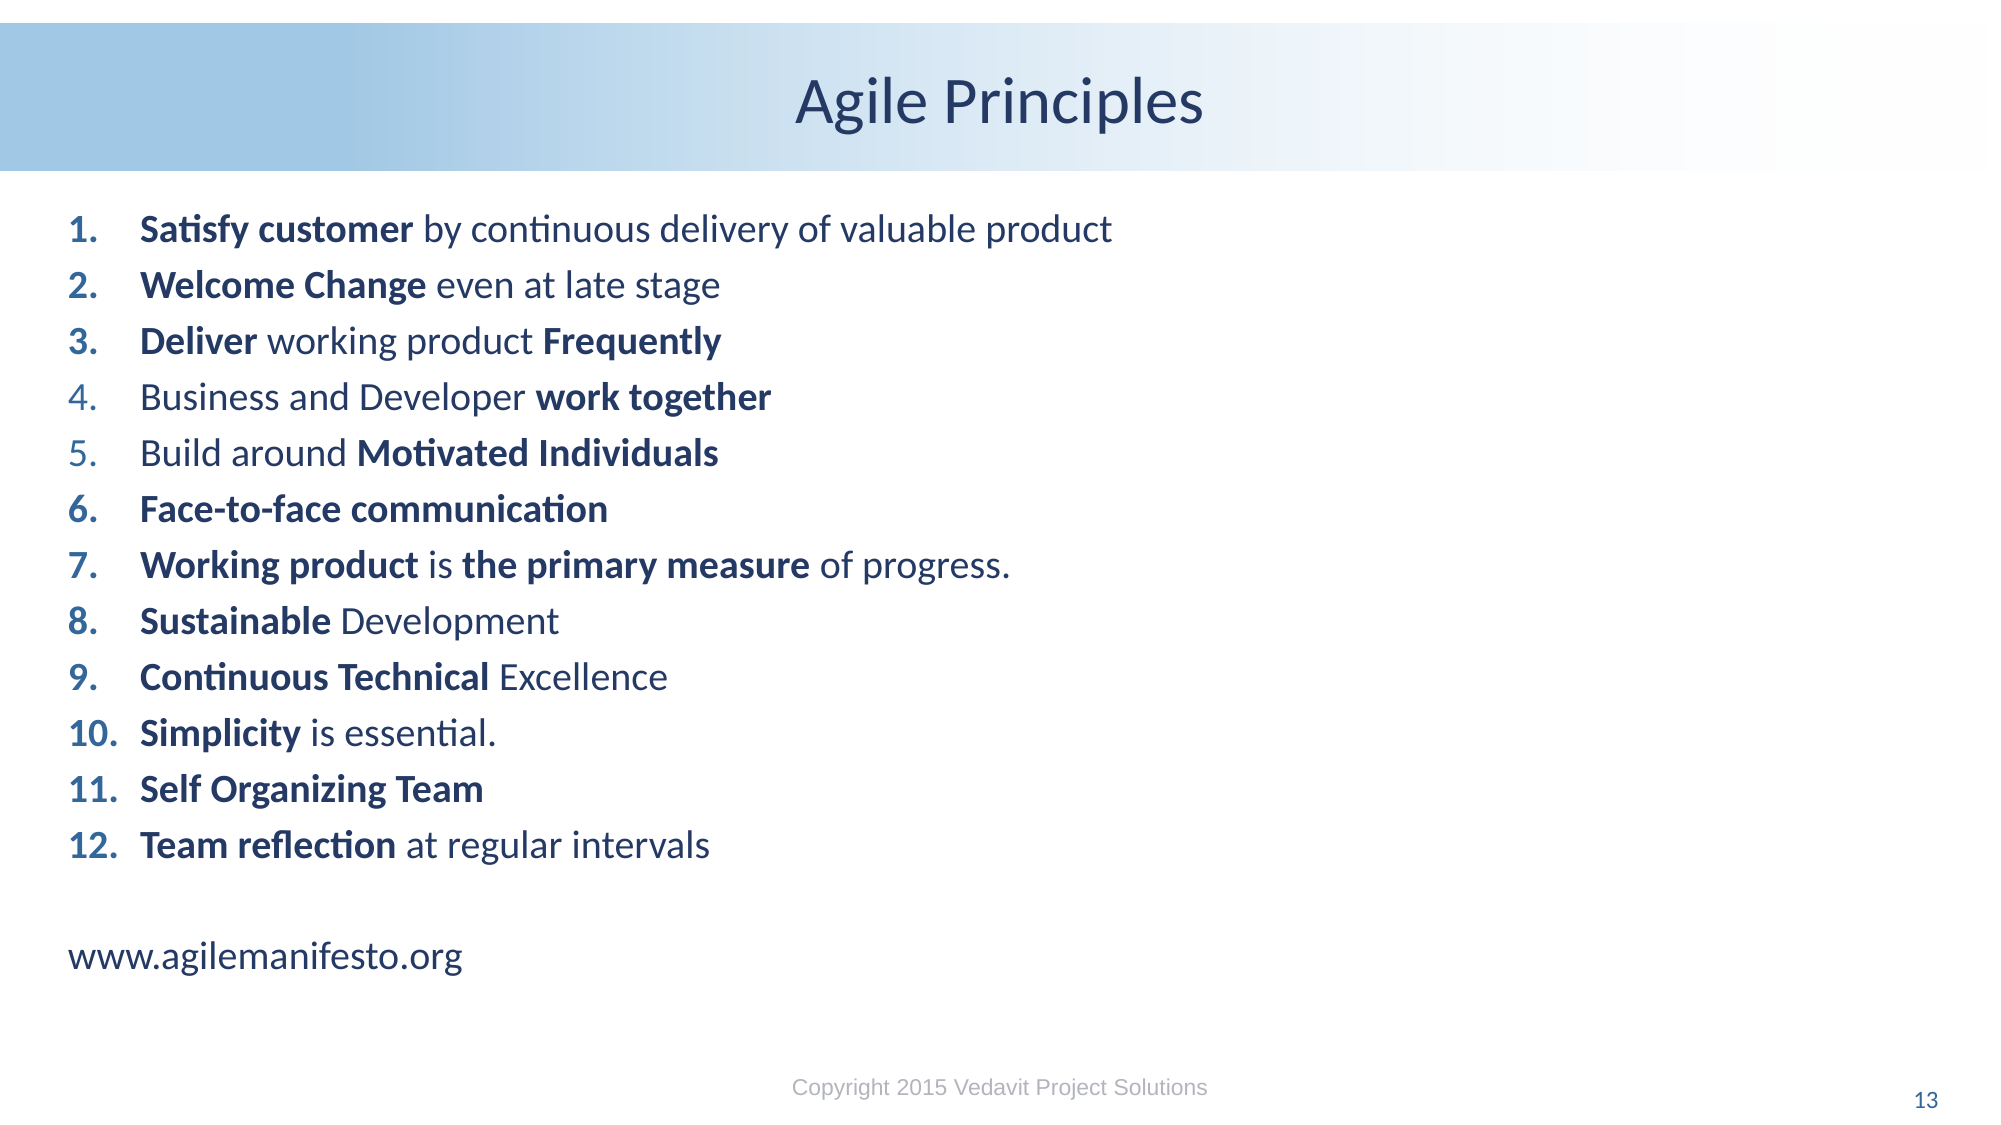

# Agile Principles
Satisfy customer by continuous delivery of valuable product
Welcome Change even at late stage
Deliver working product Frequently
Business and Developer work together
Build around Motivated Individuals
Face-to-face communication
Working product is the primary measure of progress.
Sustainable Development
Continuous Technical Excellence
Simplicity is essential.
Self Organizing Team
Team reflection at regular intervals

www.agilemanifesto.org

Copyright 2015 Vedavit Project Solutions
13